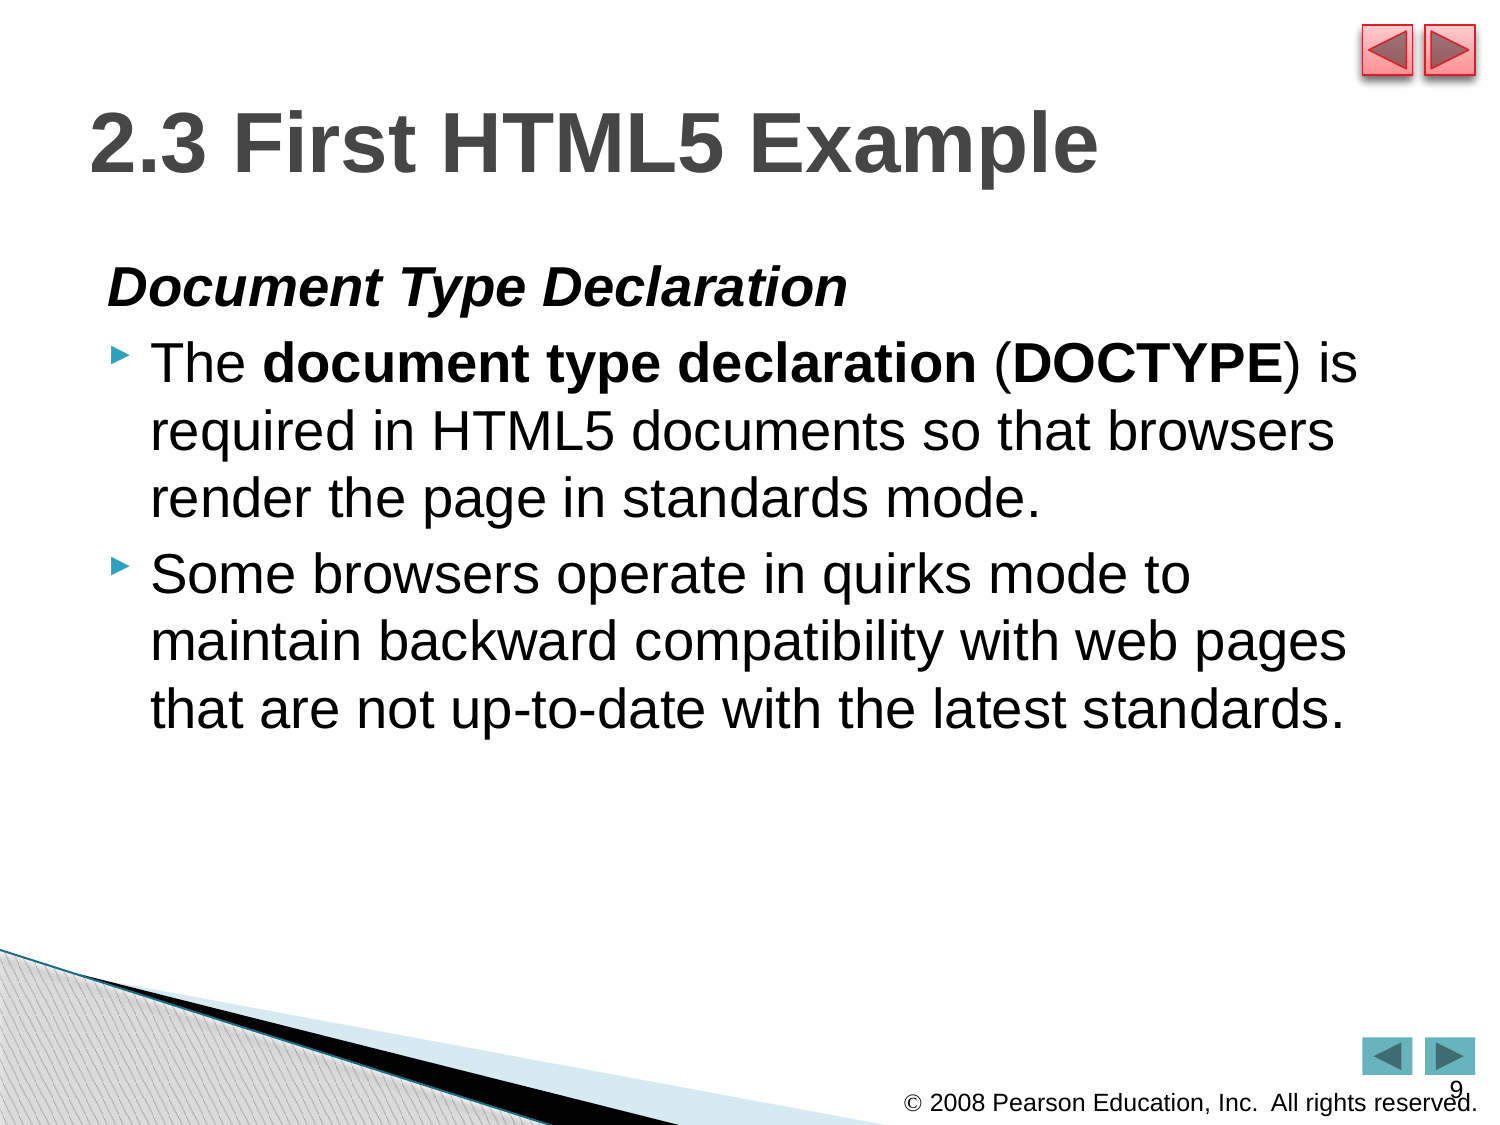

# 2.3 First HTML5 Example
Document Type Declaration
The document type declaration (DOCTYPE) is required in HTML5 documents so that browsers render the page in standards mode.
Some browsers operate in quirks mode to maintain backward compatibility with web pages that are not up-to-date with the latest standards.
9